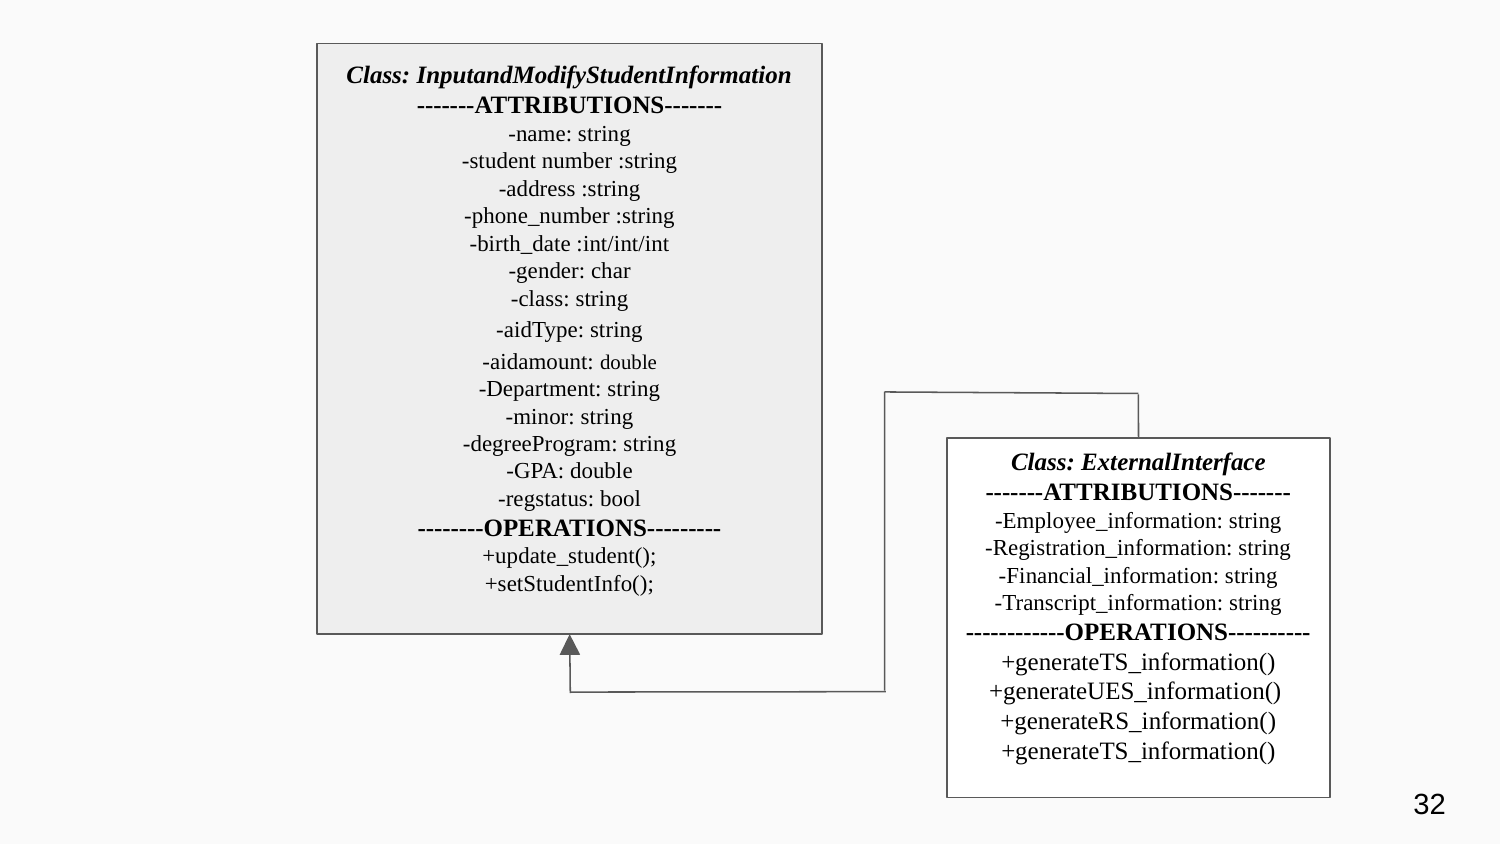

Class: InputandModifyStudentInformation
-------ATTRIBUTIONS-------
-name: string
-student number :string
-address :string
-phone_number :string
-birth_date :int/int/int
-gender: char
-class: string
-aidType: string
-aidamount: double
-Department: string
-minor: string
-degreeProgram: string
-GPA: double
-regstatus: bool
--------OPERATIONS---------
+update_student();
+setStudentInfo();

Class: ExternalInterface
-------ATTRIBUTIONS-------
-Employee_information: string
-Registration_information: string
-Financial_information: string
-Transcript_information: string
------------OPERATIONS----------
+generateTS_information()
+generateUES_information()
+generateRS_information()
+generateTS_information()

32